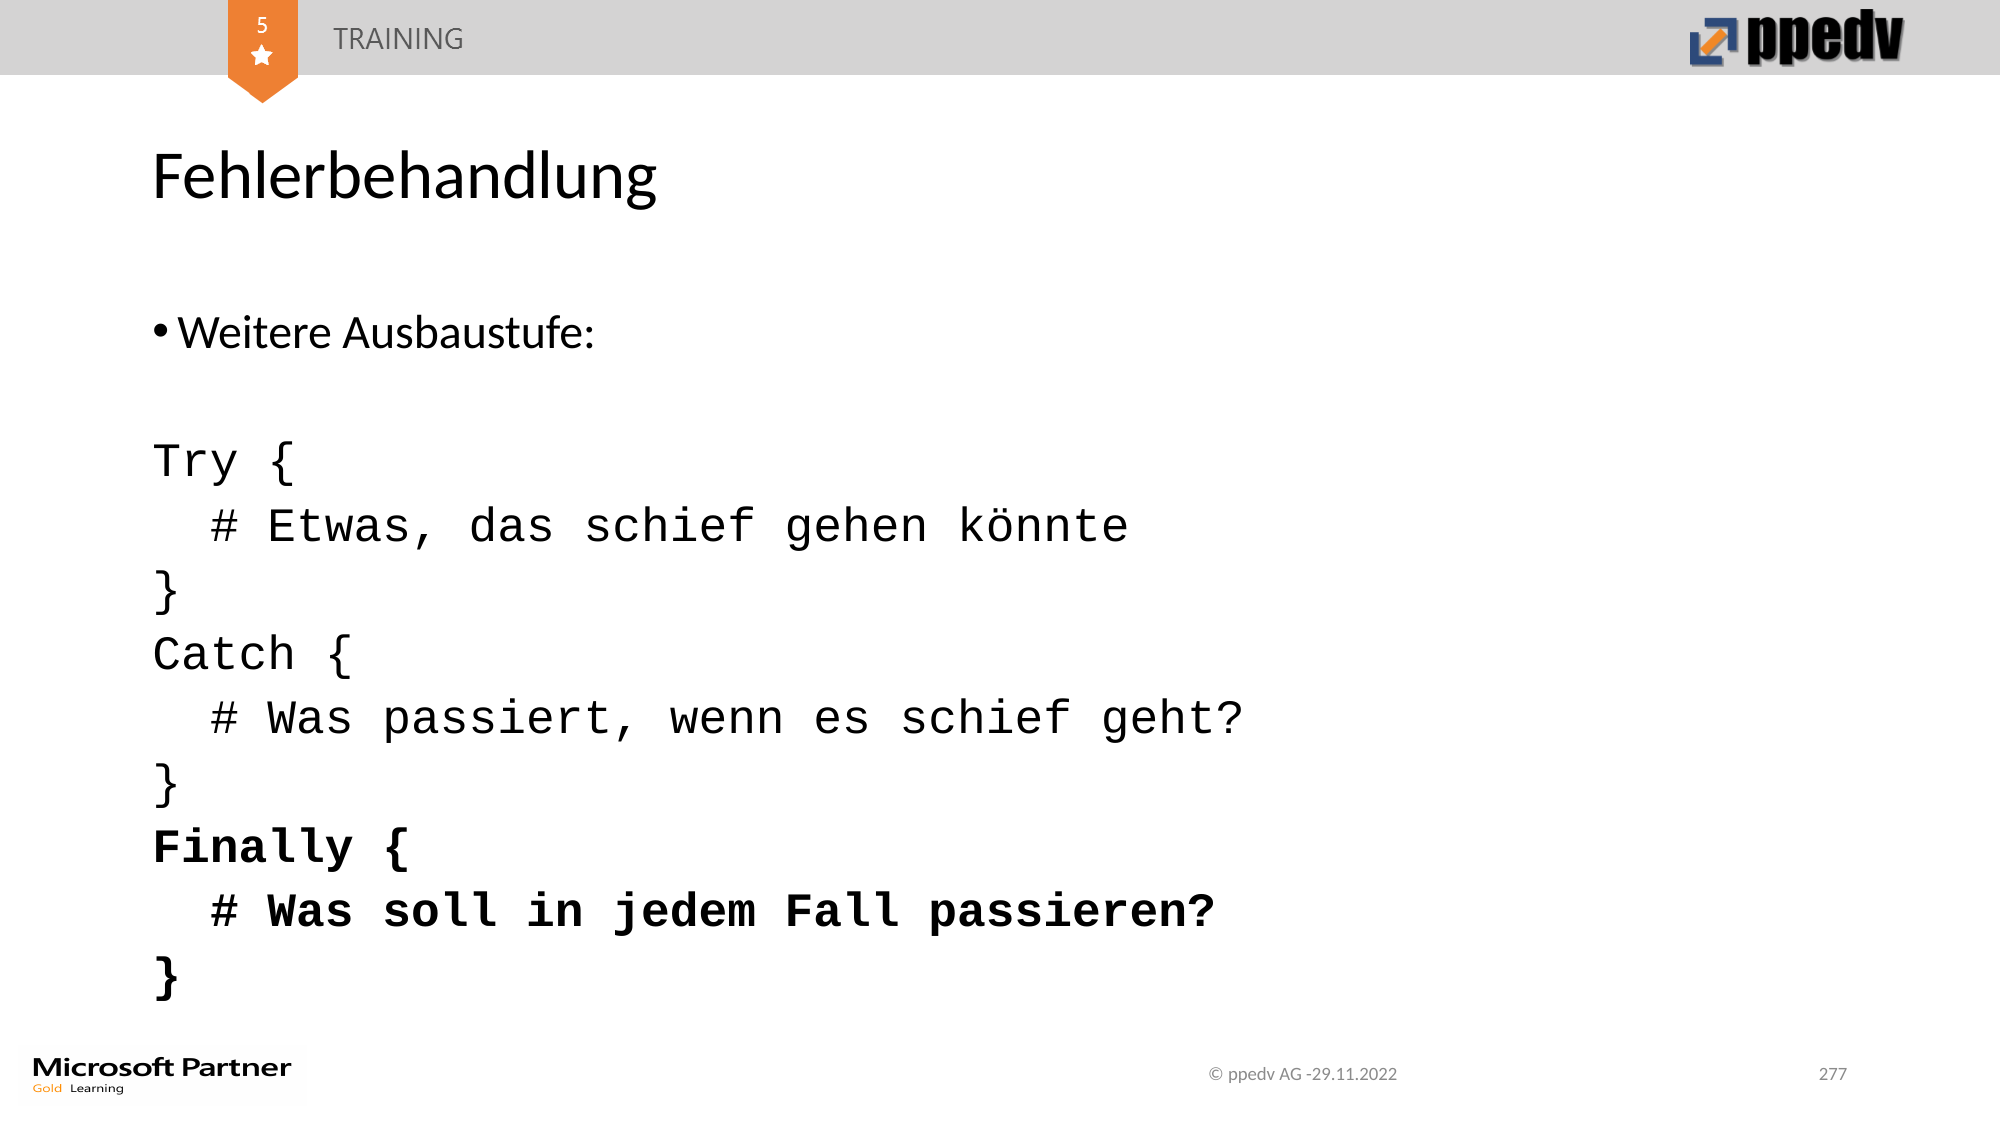

# Fehlerbehandlung
Weitere Ausbaustufe:

Try {
  # Etwas, das schief gehen könnte
}
Catch {
  # Was passiert, wenn es schief geht?
}
Finally {
  # Was soll in jedem Fall passieren?
}

© ppedv AG -29.11.2022
277